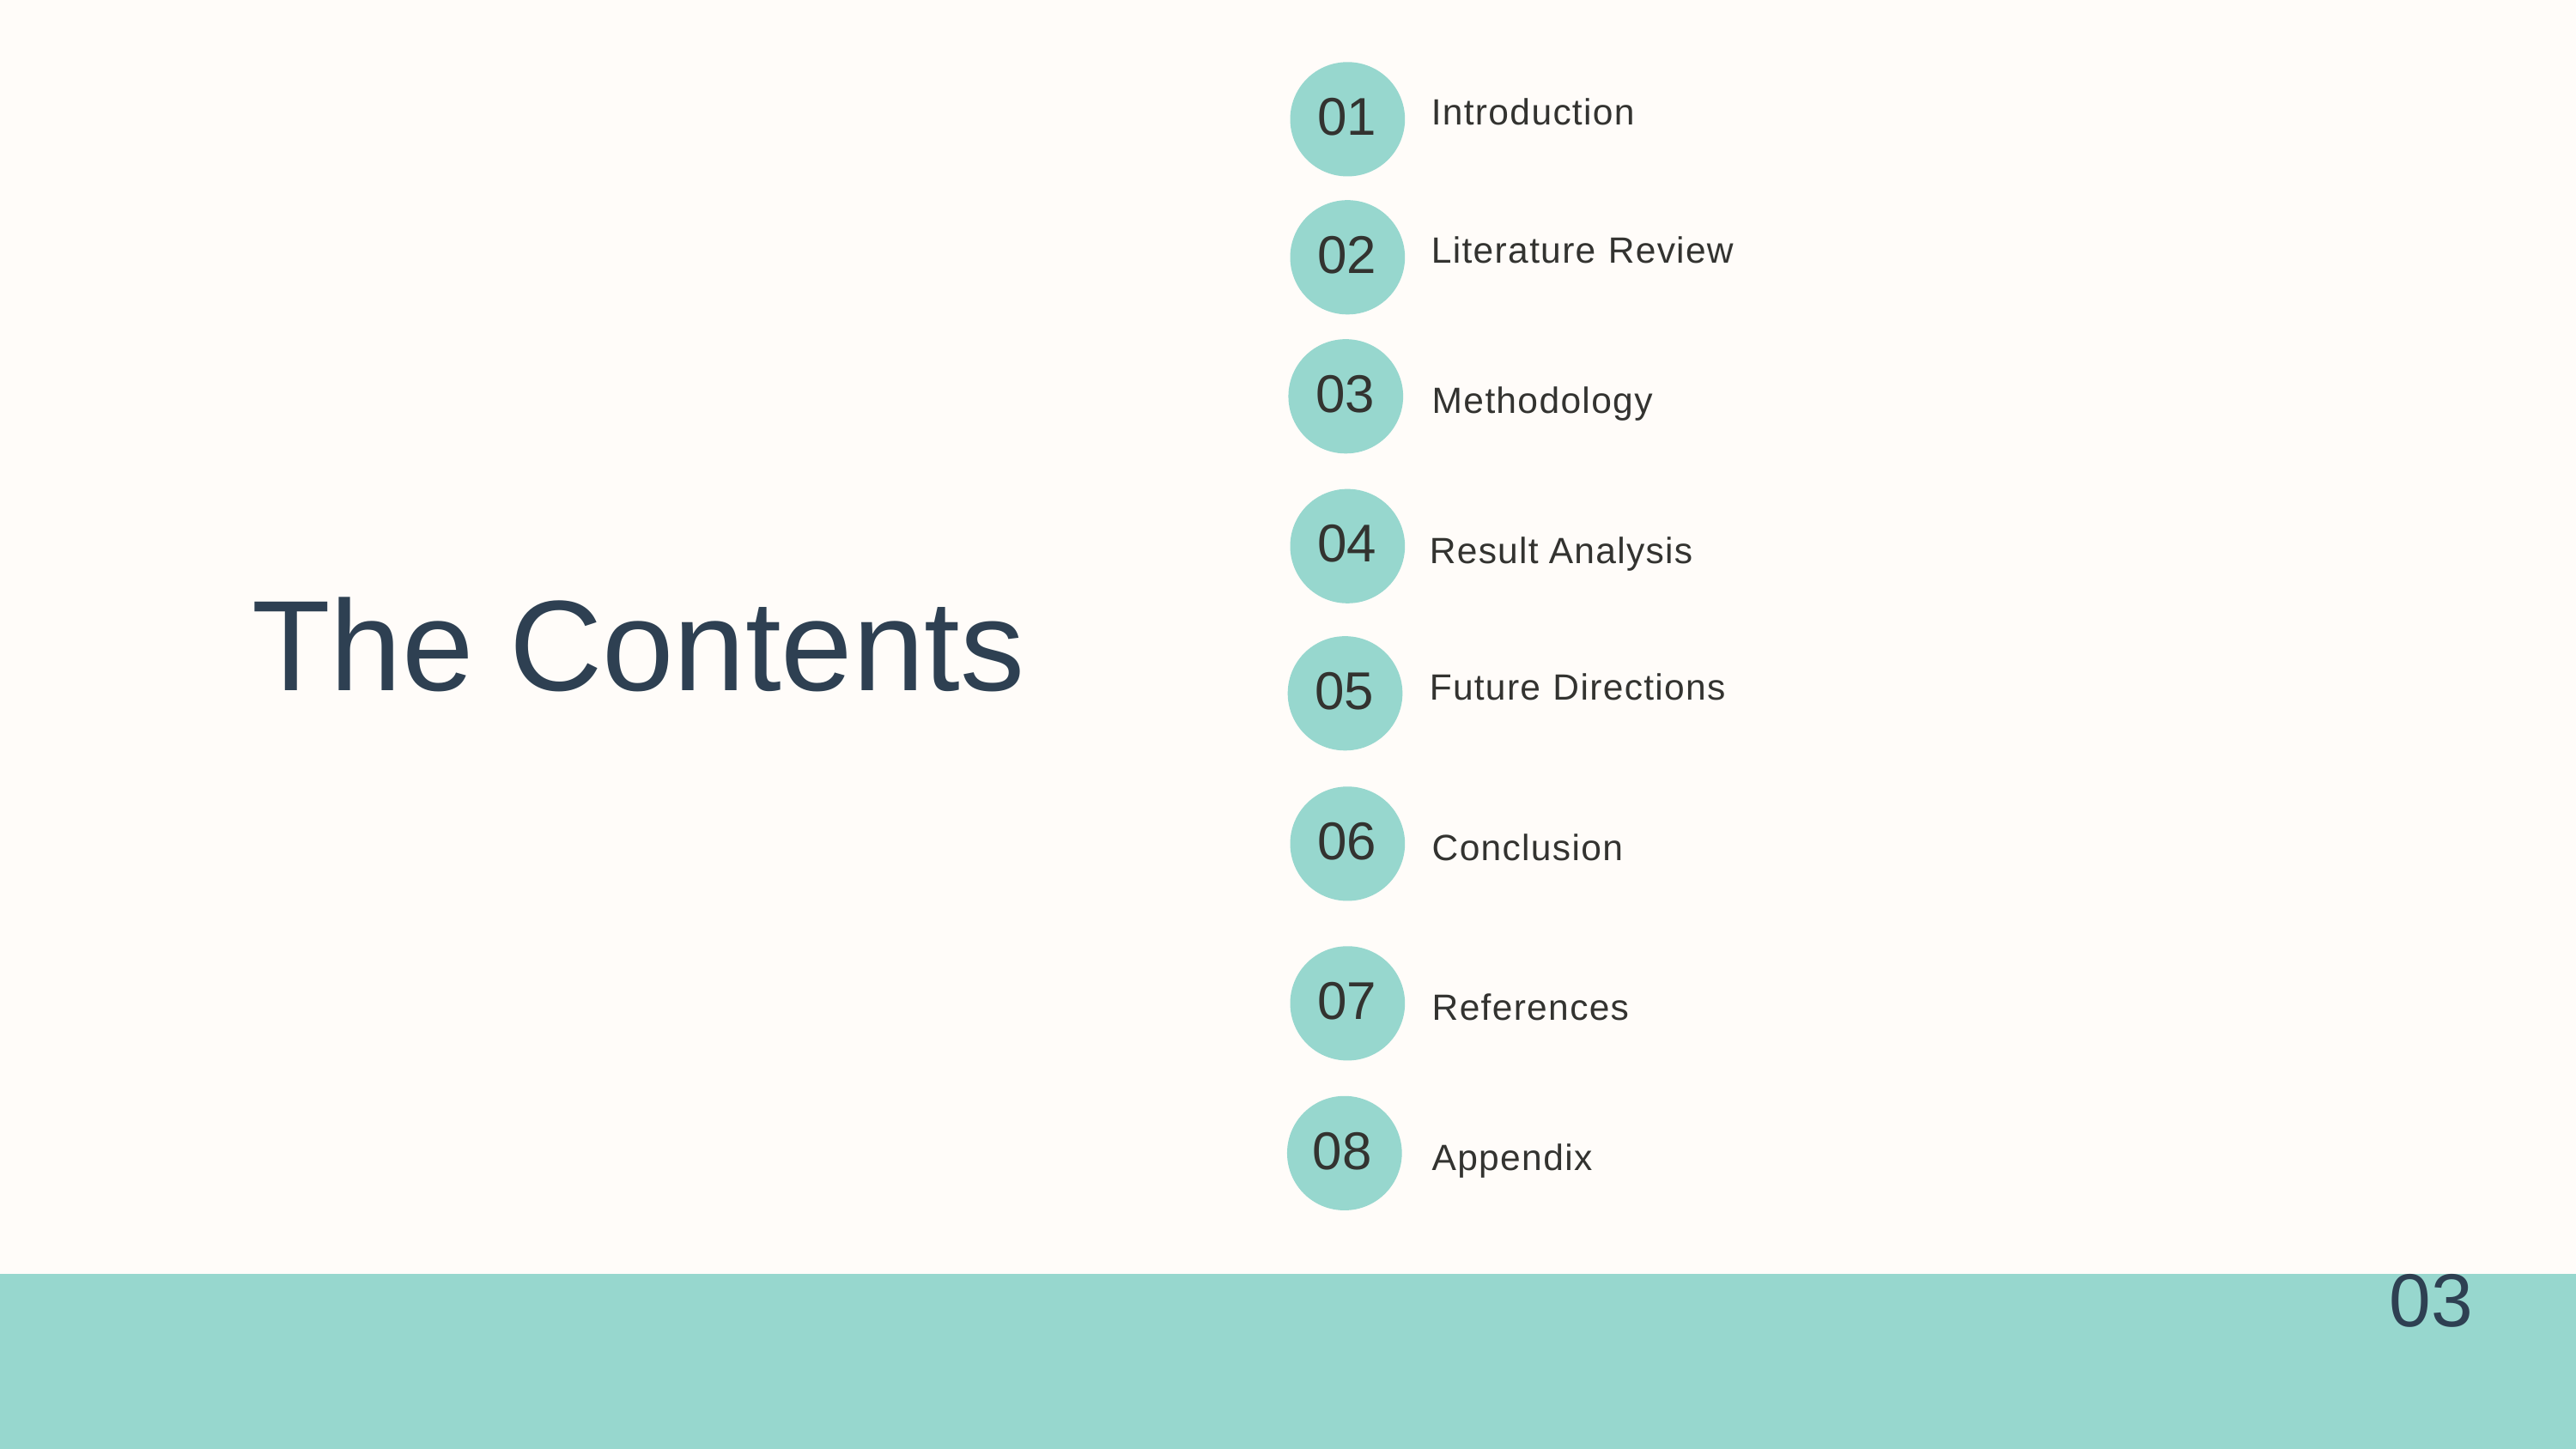

Introduction
01

Literature Review
02

Methodology
03

04
Result Analysis
The Contents

Future Directions
05

Conclusion
06

References
07

Appendix
08
03